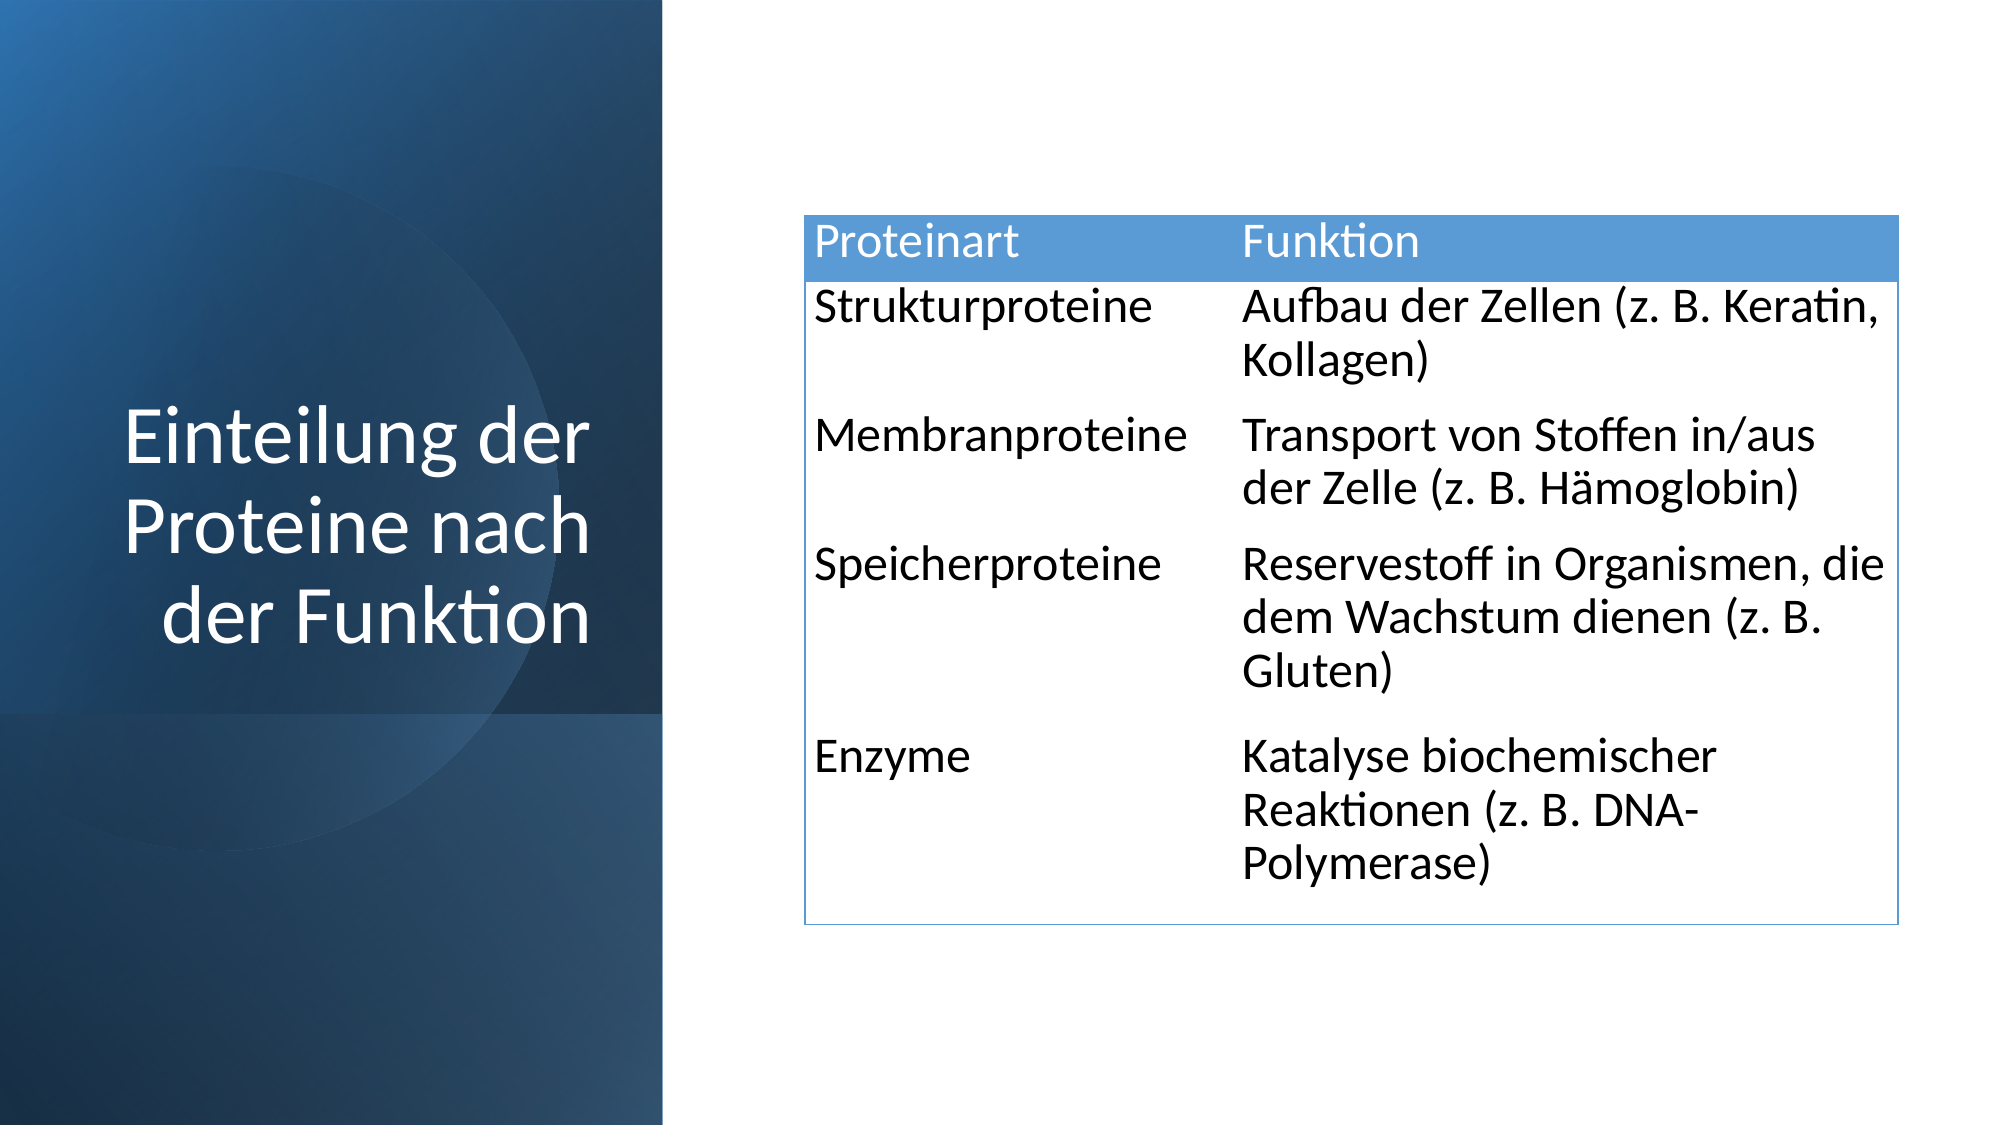

| Proteinart | Funktion |
| --- | --- |
| Strukturproteine | Aufbau der Zellen (z. B. Keratin, Kollagen) |
| Membranproteine | Transport von Stoffen in/aus der Zelle (z. B. Hämoglobin) |
| Speicherproteine | Reservestoff in Organismen, die dem Wachstum dienen (z. B. Gluten) |
| Enzyme | Katalyse biochemischer Reaktionen (z. B. DNA-Polymerase) |

# Einteilung der Proteine nach der Funktion